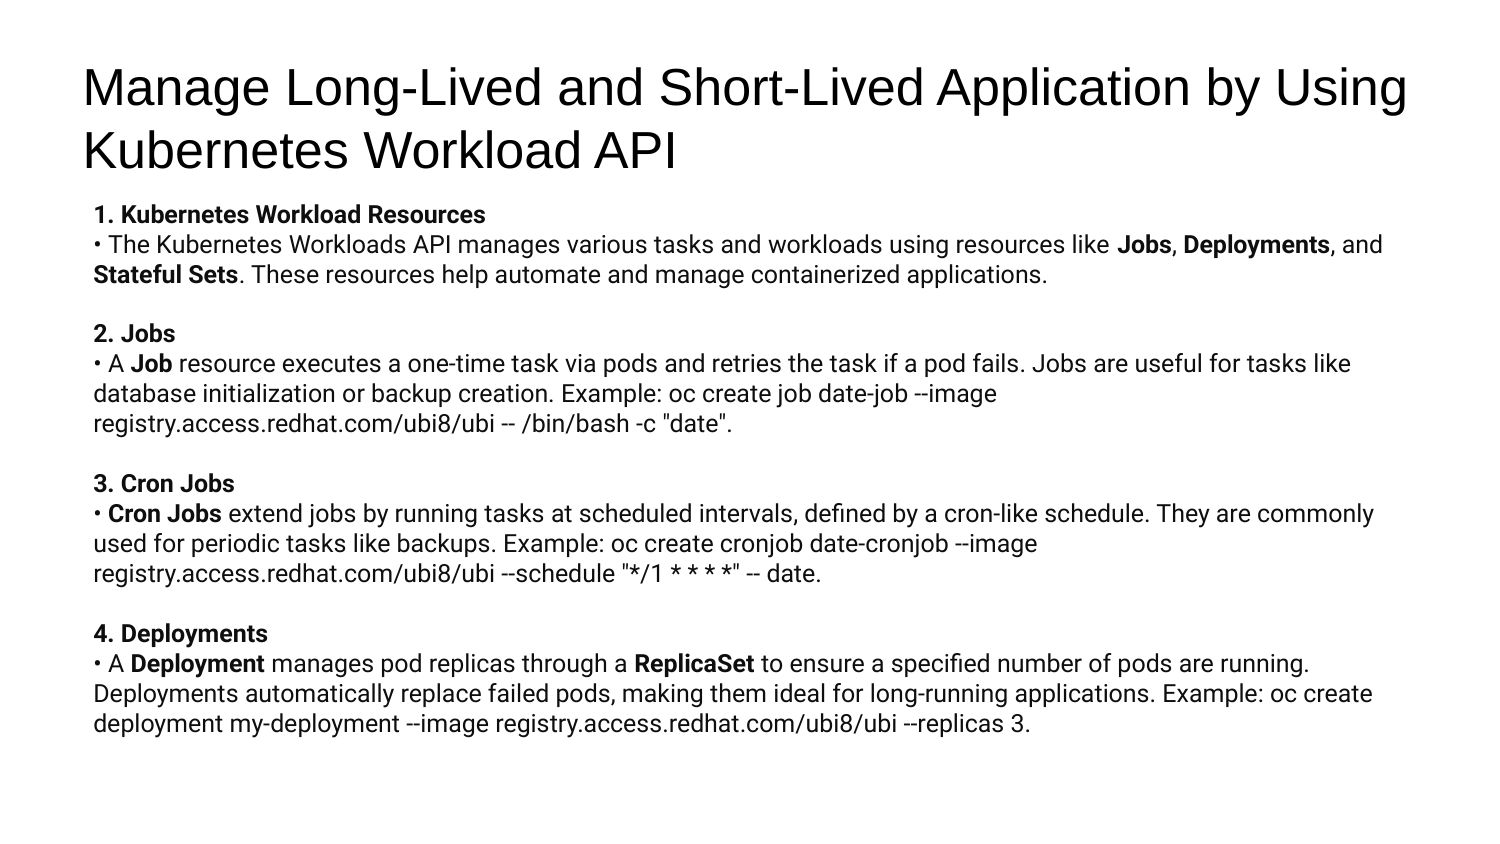

# Manage Long-Lived and Short-Lived Application by Using Kubernetes Workload API
1. Kubernetes Workload Resources
• The Kubernetes Workloads API manages various tasks and workloads using resources like Jobs, Deployments, and Stateful Sets. These resources help automate and manage containerized applications.

2. Jobs
• A Job resource executes a one-time task via pods and retries the task if a pod fails. Jobs are useful for tasks like database initialization or backup creation. Example: oc create job date-job --image registry.access.redhat.com/ubi8/ubi -- /bin/bash -c "date".
3. Cron Jobs
• Cron Jobs extend jobs by running tasks at scheduled intervals, defined by a cron-like schedule. They are commonly used for periodic tasks like backups. Example: oc create cronjob date-cronjob --image registry.access.redhat.com/ubi8/ubi --schedule "*/1 * * * *" -- date.

4. Deployments
• A Deployment manages pod replicas through a ReplicaSet to ensure a specified number of pods are running. Deployments automatically replace failed pods, making them ideal for long-running applications. Example: oc create deployment my-deployment --image registry.access.redhat.com/ubi8/ubi --replicas 3.